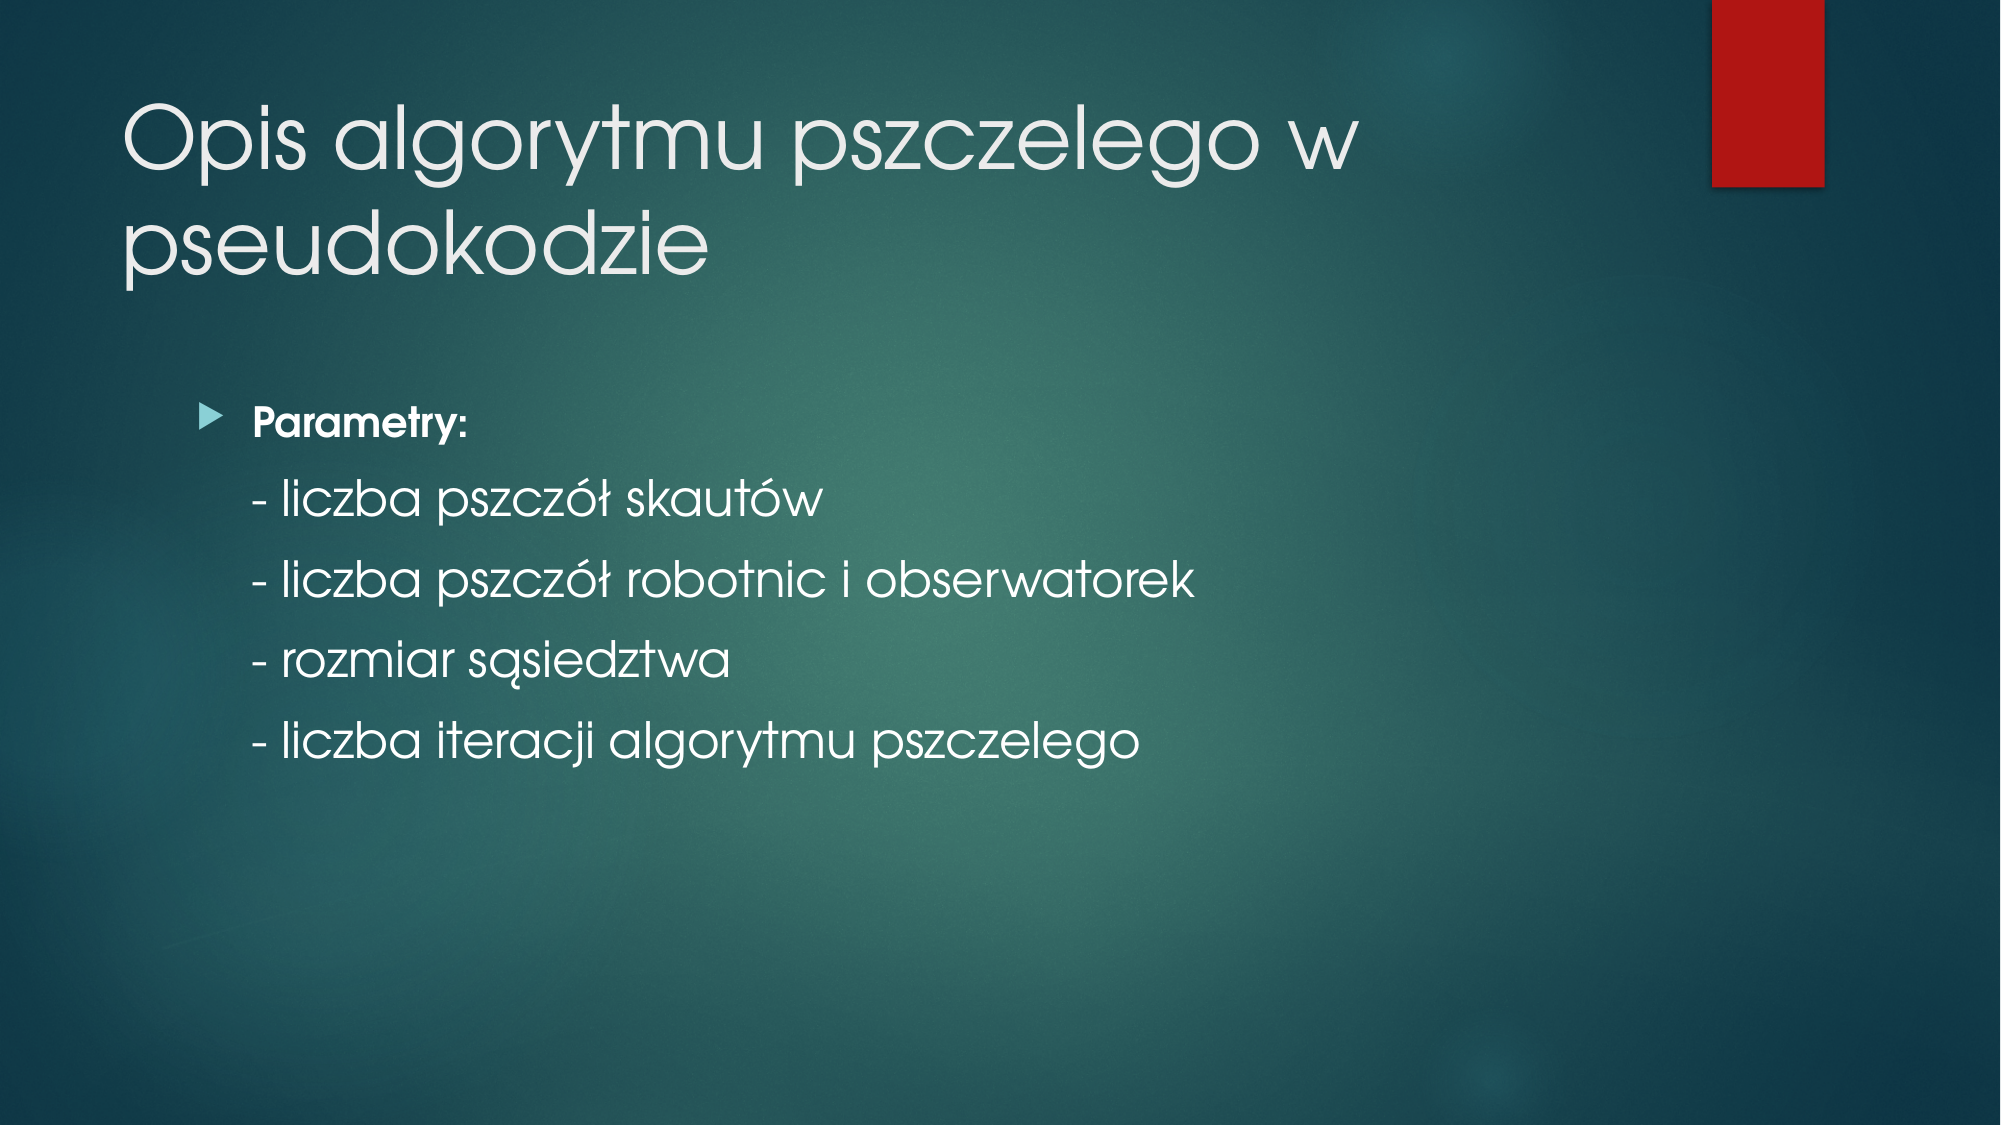

# Opis algorytmu pszczelego w pseudokodzie
Parametry:
    - liczba pszczół skautów
    - liczba pszczół robotnic i obserwatorek
    - rozmiar sąsiedztwa
    - liczba iteracji algorytmu pszczelego